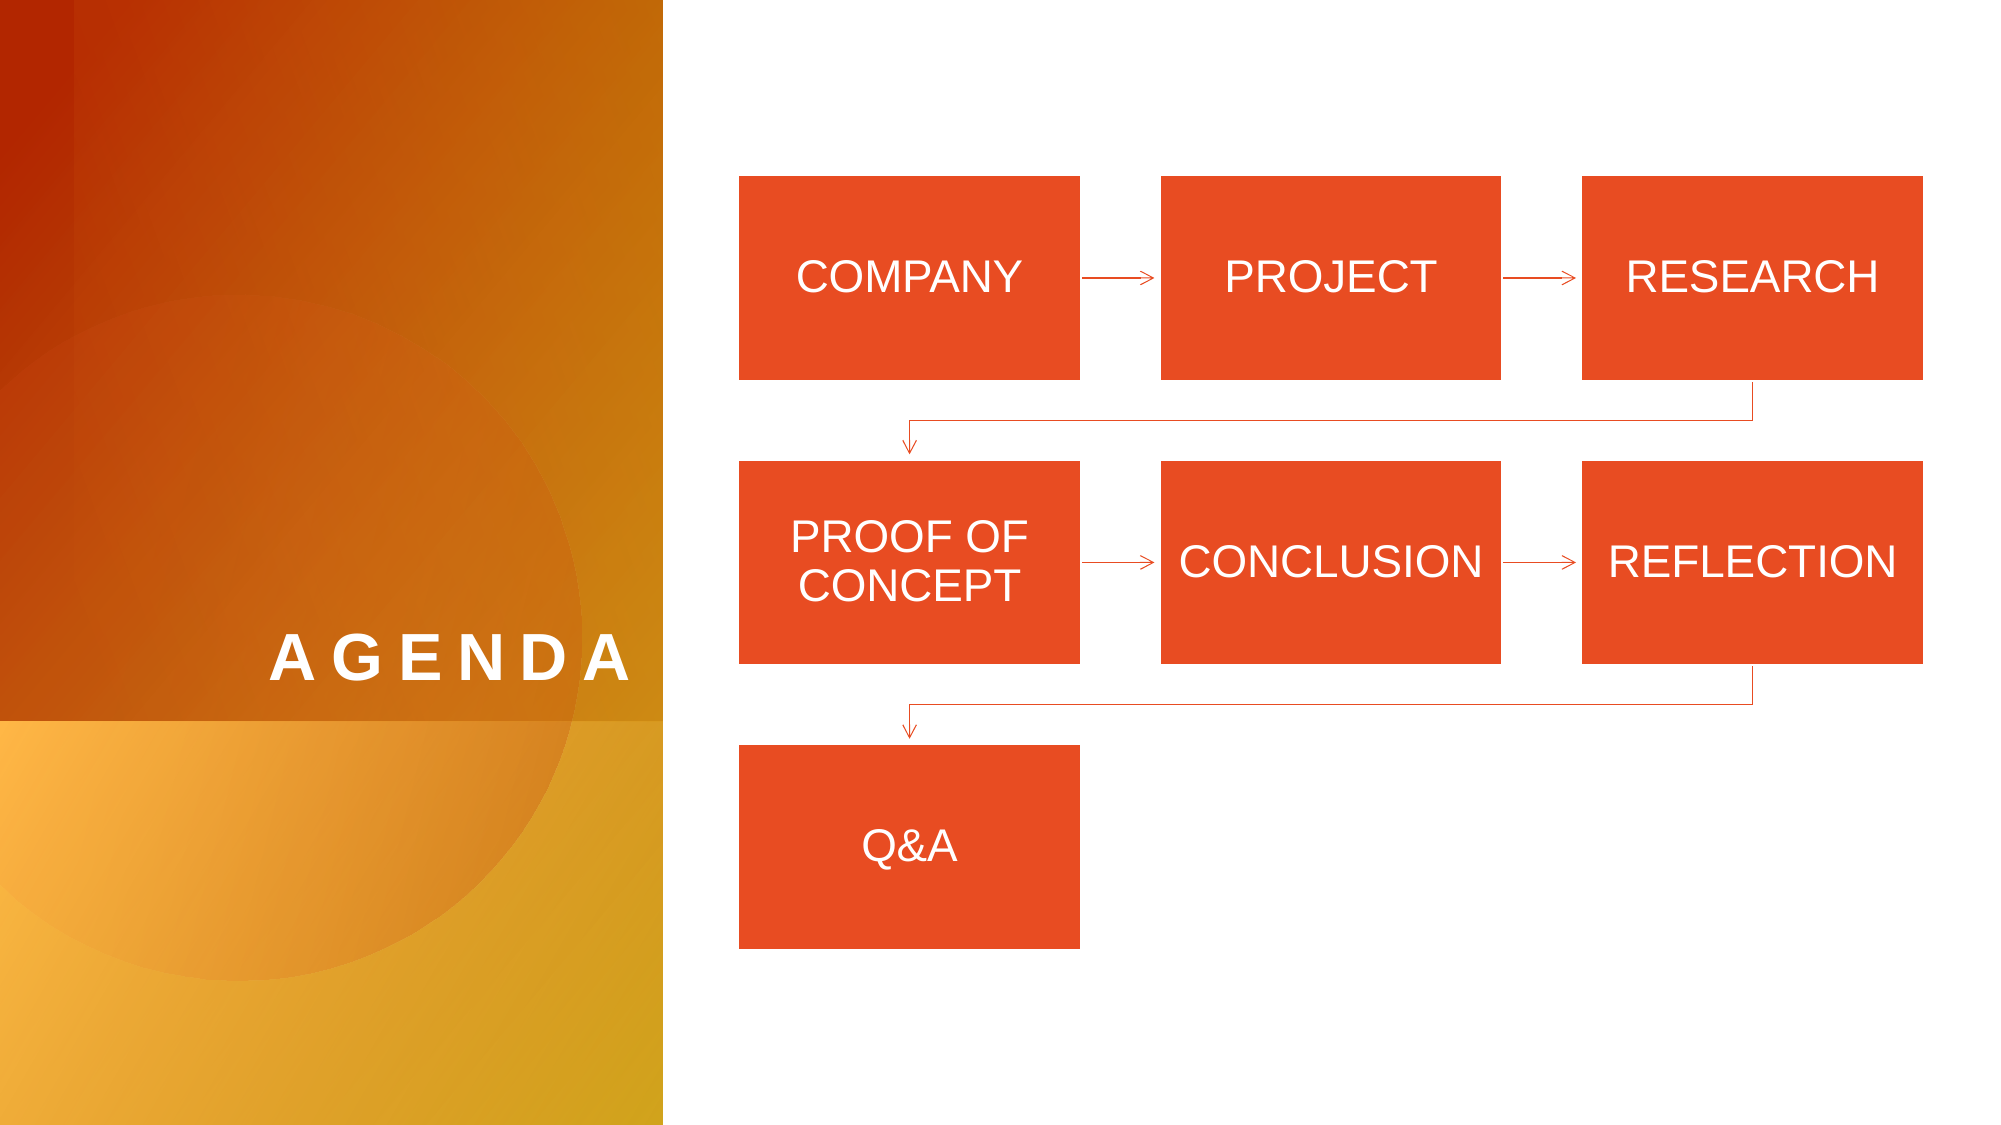

Company

Project

Research

Proof of concept

Conclusion

Reflection
Q&A
# agenda